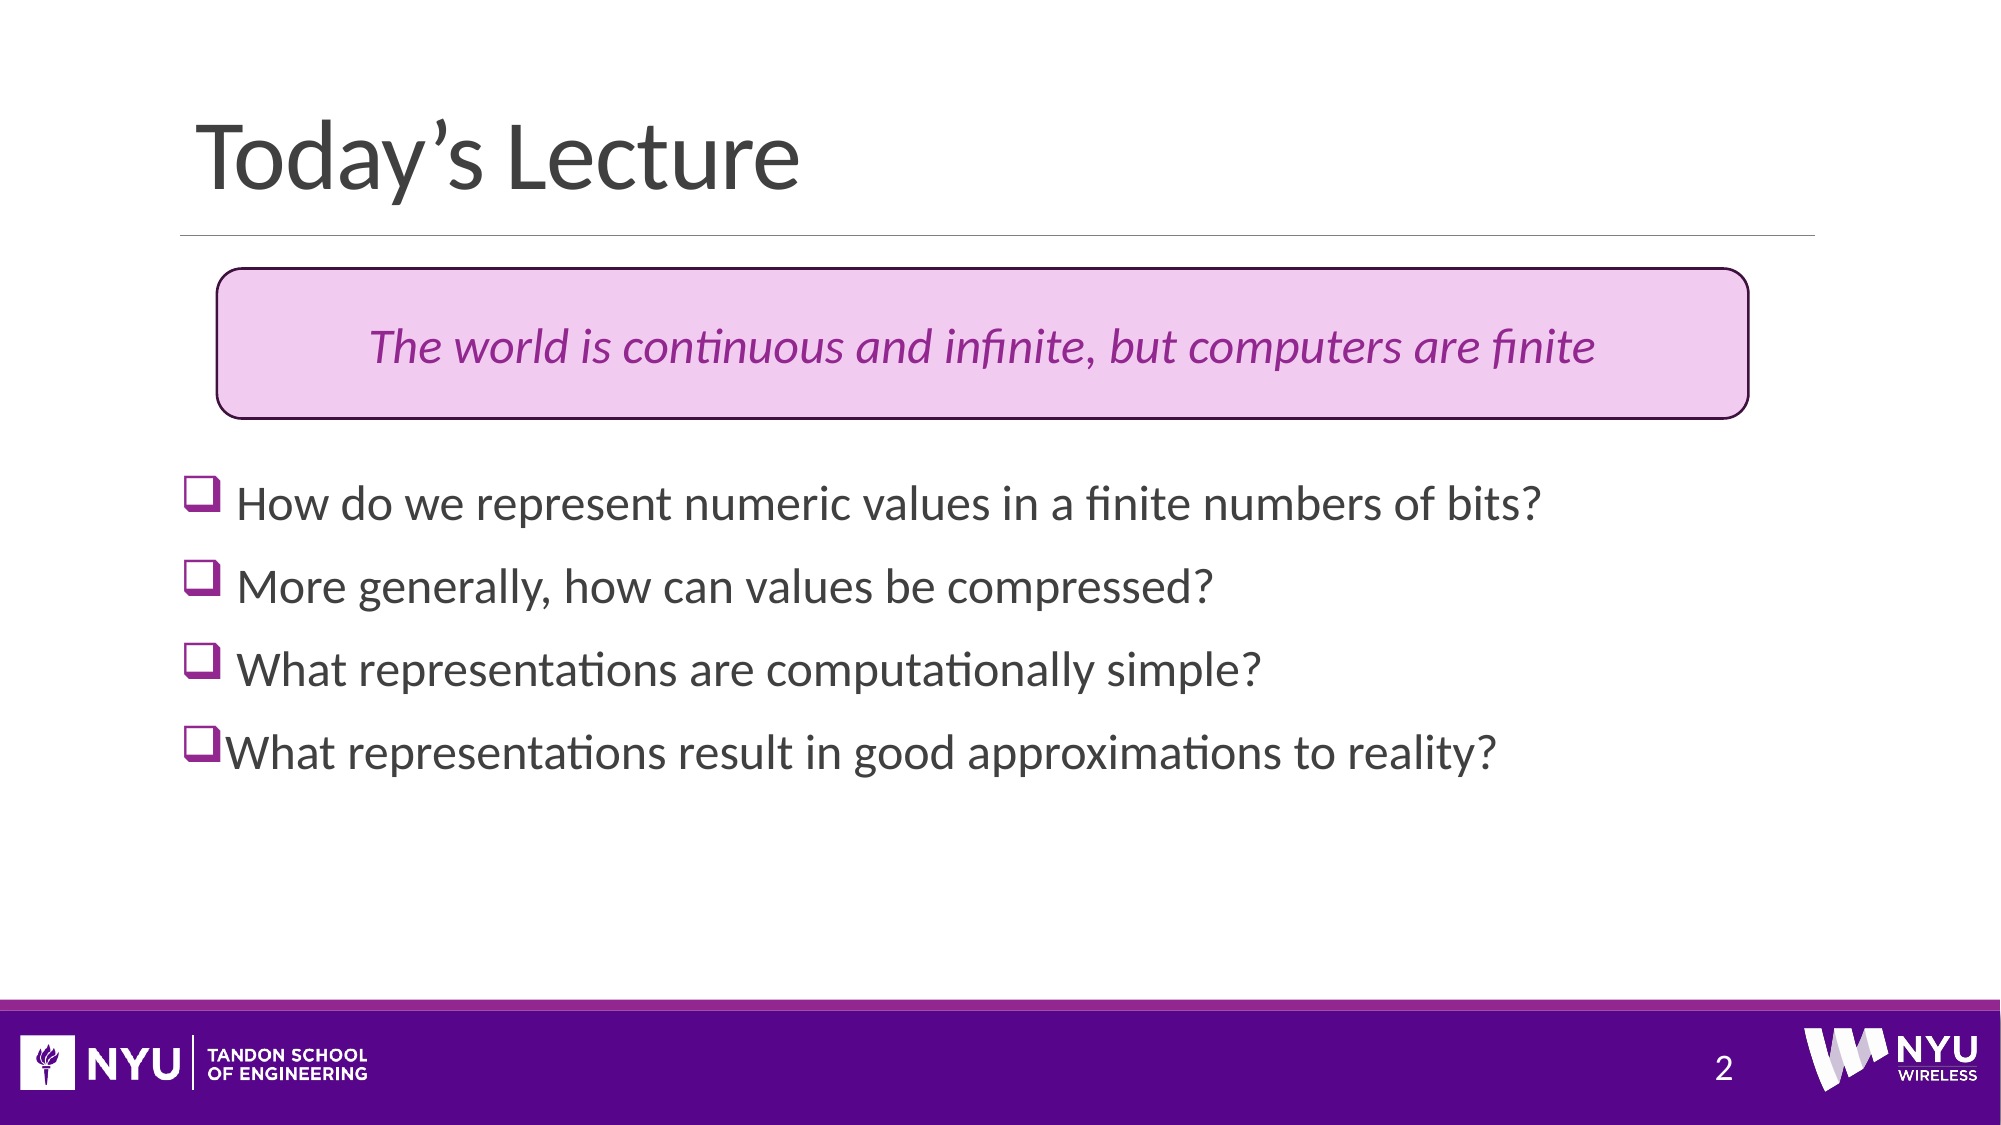

# Today’s Lecture
The world is continuous and infinite, but computers are finite
 How do we represent numeric values in a finite numbers of bits?
 More generally, how can values be compressed?
 What representations are computationally simple?
What representations result in good approximations to reality?

2